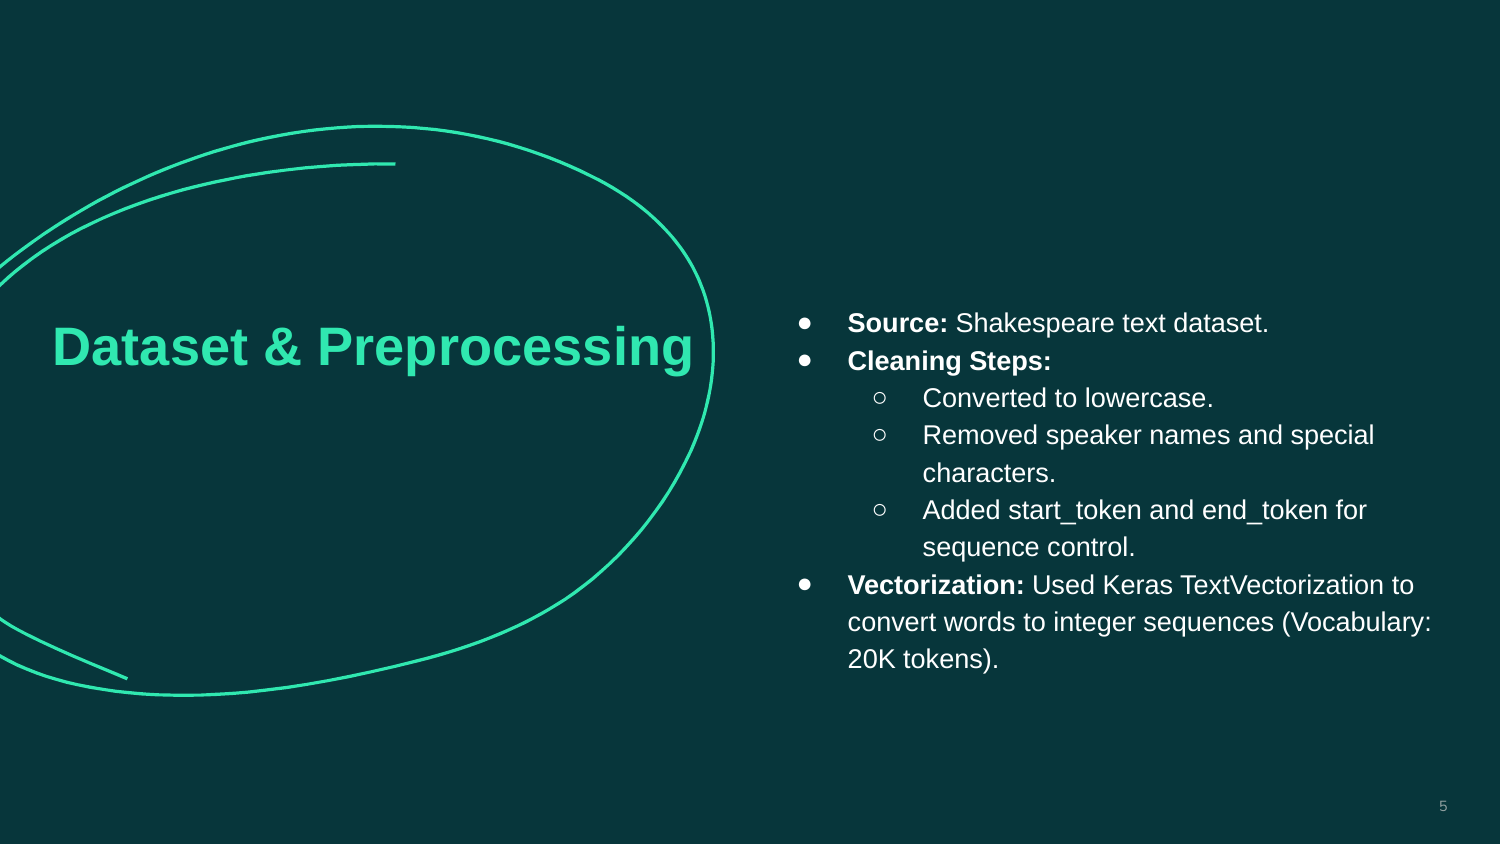

# Dataset & Preprocessing

Source: Shakespeare text dataset.
Cleaning Steps:
Converted to lowercase.
Removed speaker names and special characters.
Added start_token and end_token for sequence control.
Vectorization: Used Keras TextVectorization to convert words to integer sequences (Vocabulary: 20K tokens).